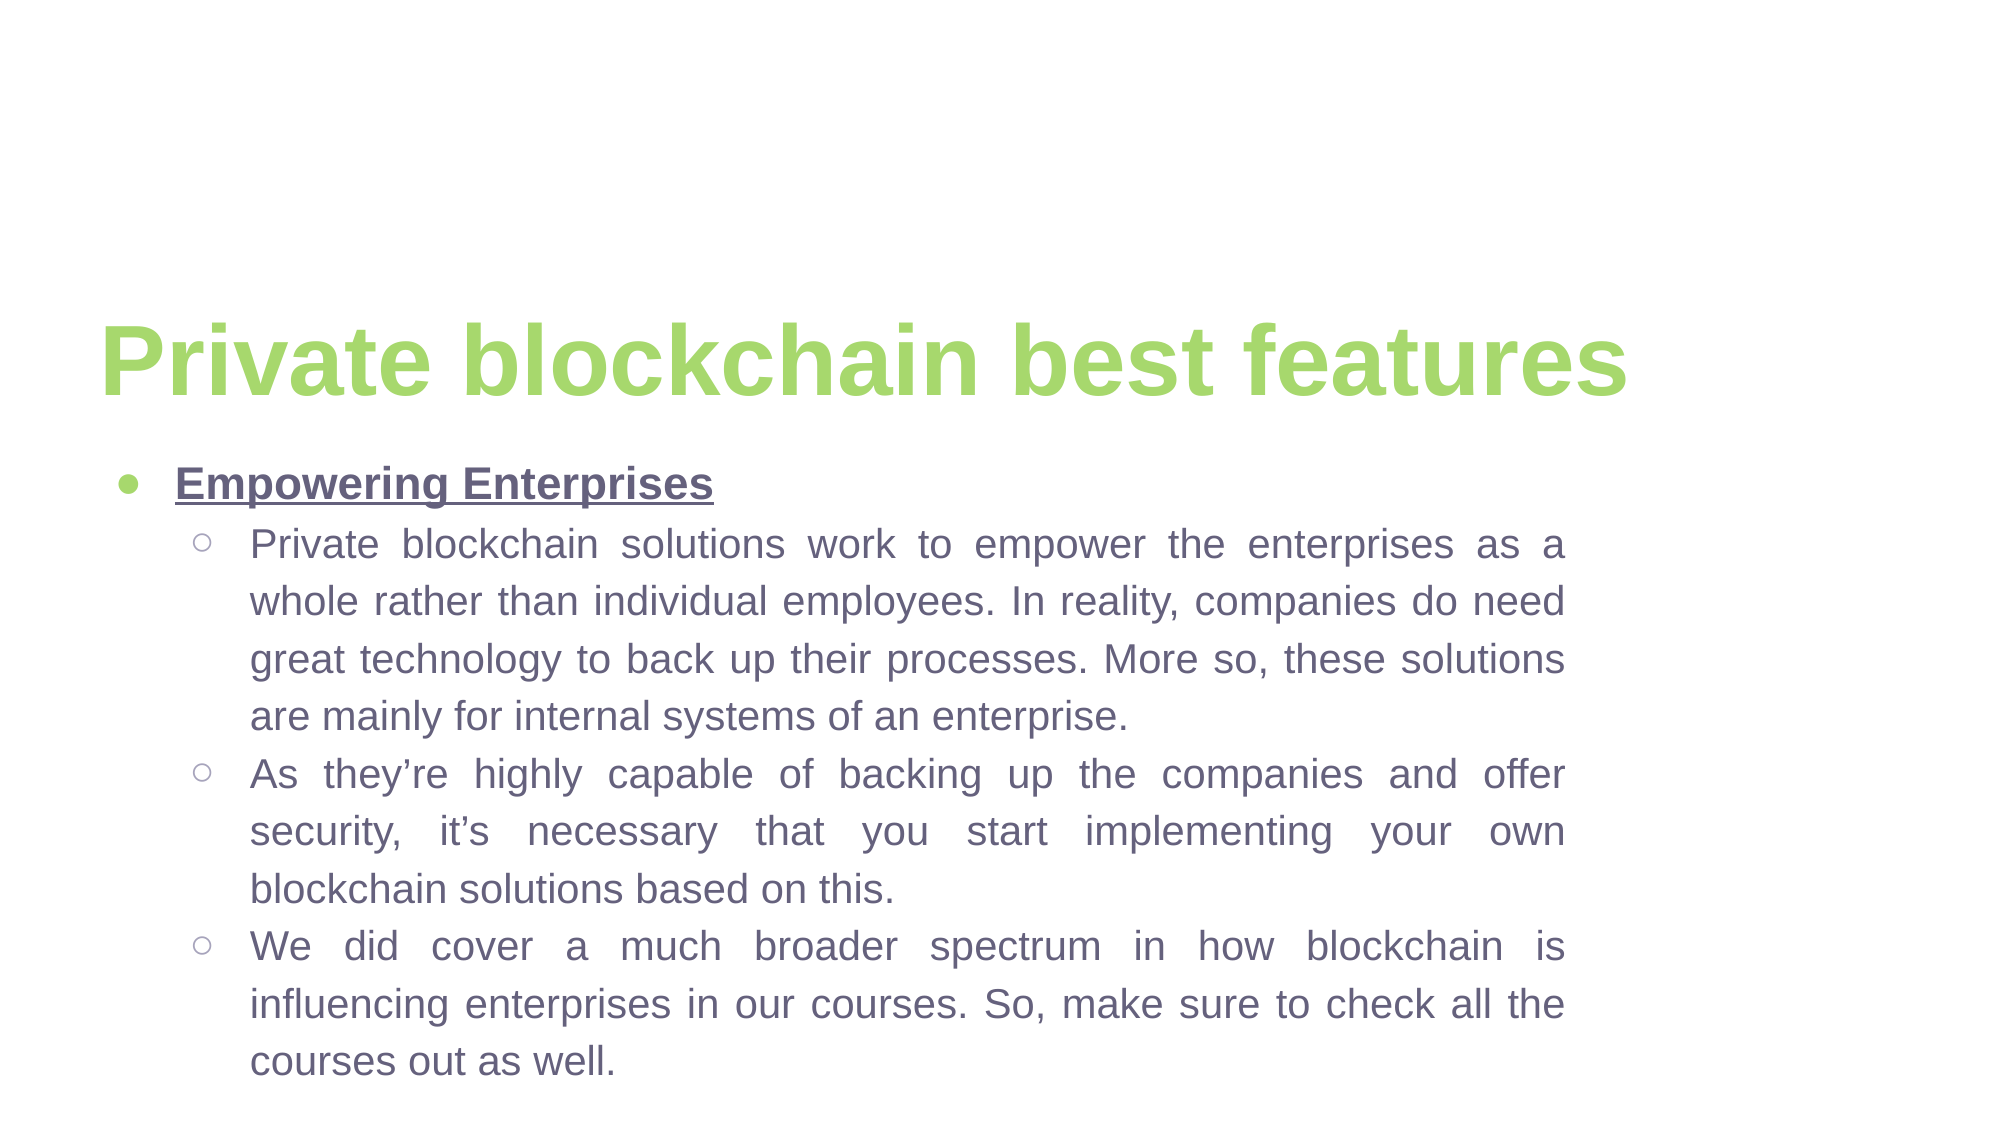

# Private blockchain best features
Empowering Enterprises
Private blockchain solutions work to empower the enterprises as a whole rather than individual employees. In reality, companies do need great technology to back up their processes. More so, these solutions are mainly for internal systems of an enterprise.
As they’re highly capable of backing up the companies and offer security, it’s necessary that you start implementing your own blockchain solutions based on this.
We did cover a much broader spectrum in how blockchain is influencing enterprises in our courses. So, make sure to check all the courses out as well.